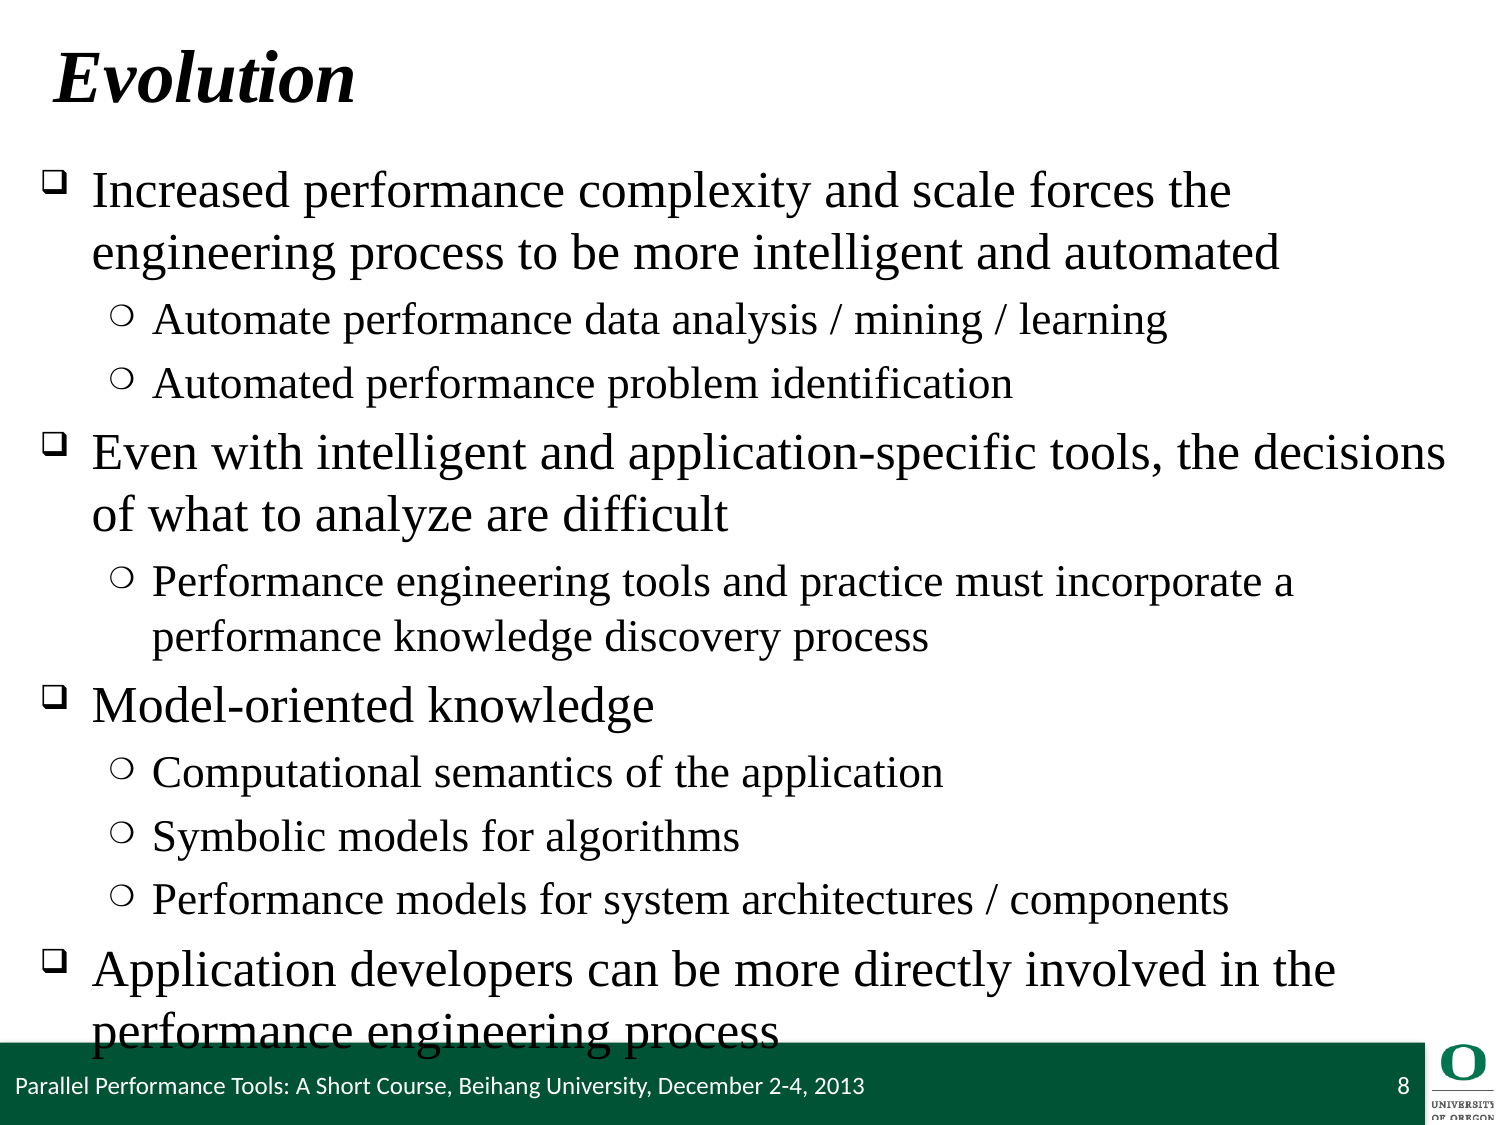

# Evolution
Increased performance complexity and scale forces the engineering process to be more intelligent and automated
Automate performance data analysis / mining / learning
Automated performance problem identification
Even with intelligent and application-specific tools, the decisions of what to analyze are difficult
Performance engineering tools and practice must incorporate a performance knowledge discovery process
Model-oriented knowledge
Computational semantics of the application
Symbolic models for algorithms
Performance models for system architectures / components
Application developers can be more directly involved in the performance engineering process
Parallel Performance Tools: A Short Course, Beihang University, December 2-4, 2013
8